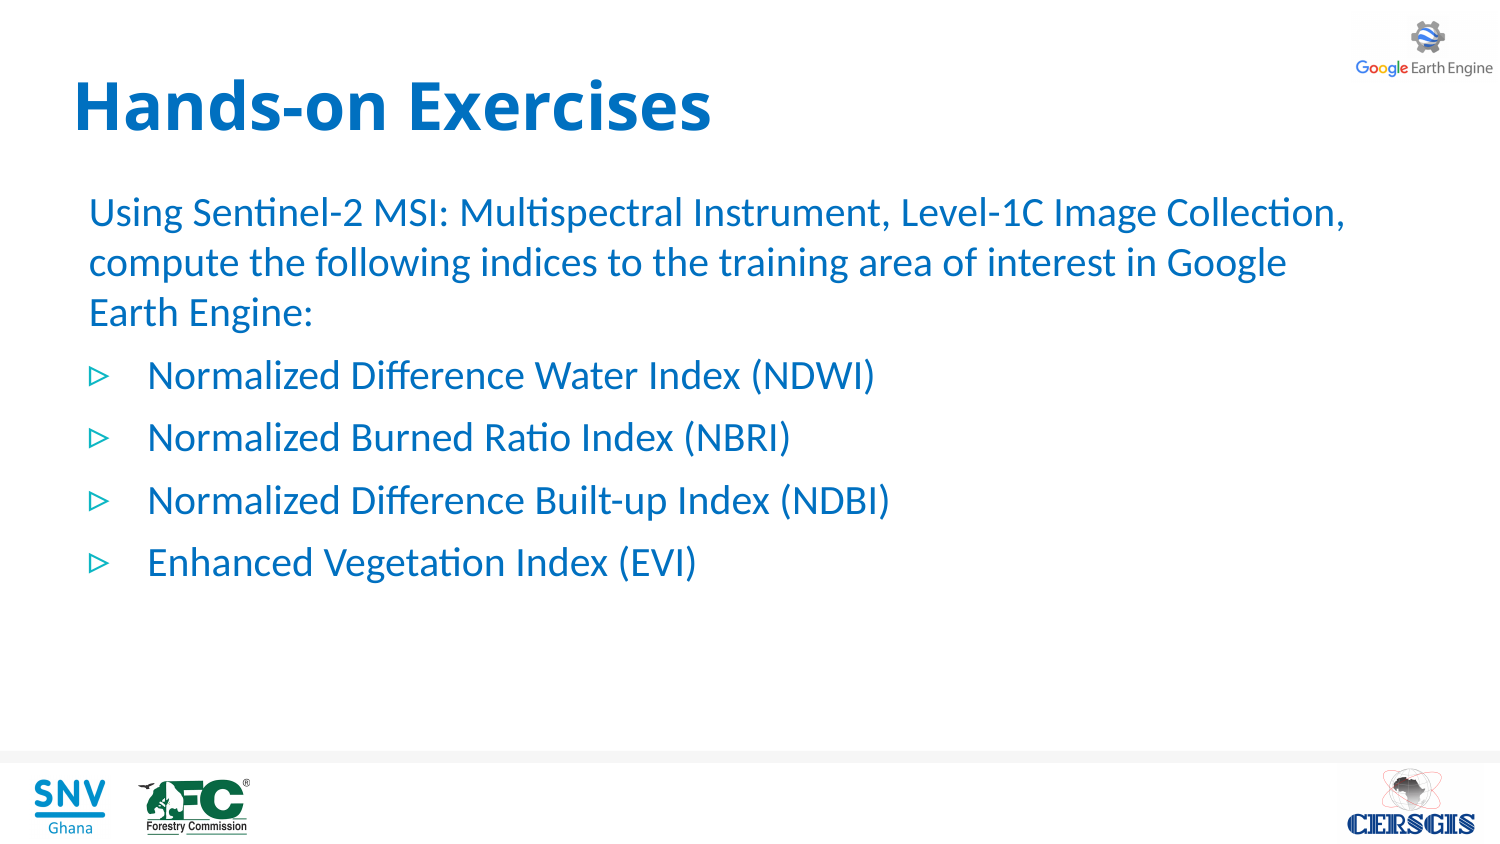

# Hands-on Exercises
Using Sentinel-2 MSI: Multispectral Instrument, Level-1C Image Collection, compute the following indices to the training area of interest in Google Earth Engine:
Normalized Difference Water Index (NDWI)
Normalized Burned Ratio Index (NBRI)
Normalized Difference Built-up Index (NDBI)
Enhanced Vegetation Index (EVI)